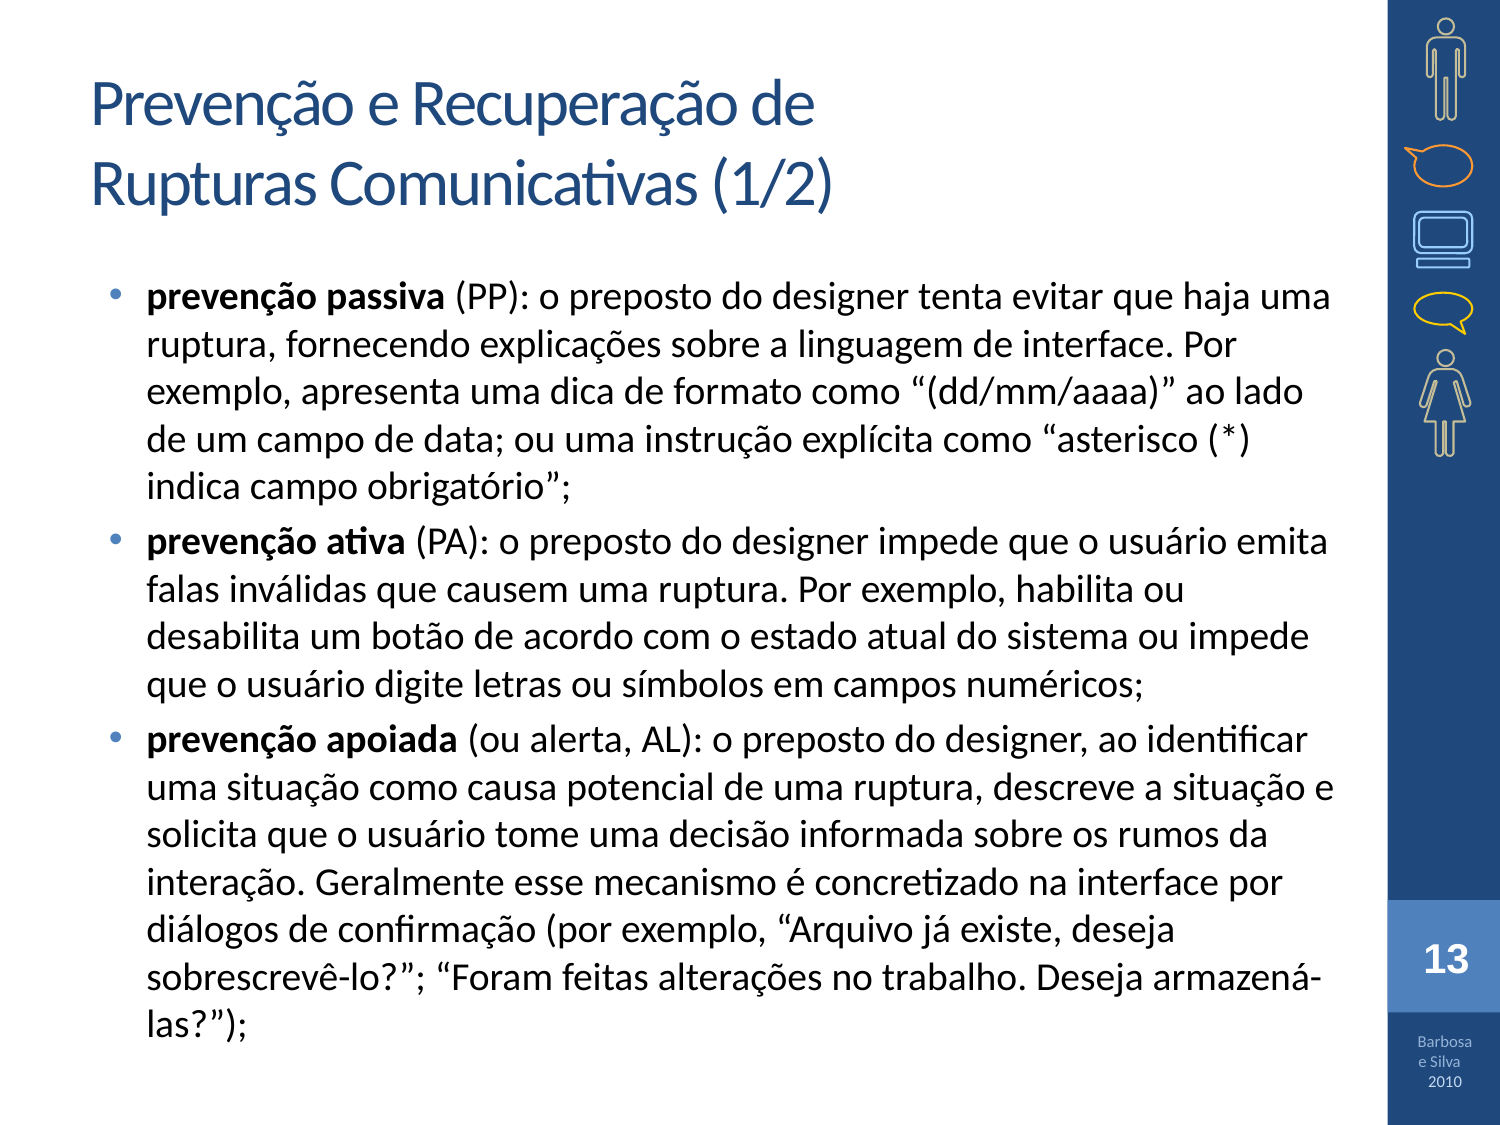

# Prevenção e Recuperação de Rupturas Comunicativas (1/2)
prevenção passiva (PP): o preposto do designer tenta evitar que haja uma ruptura, fornecendo explicações sobre a linguagem de interface. Por exemplo, apresenta uma dica de formato como “(dd/mm/aaaa)” ao lado de um campo de data; ou uma instrução explícita como “asterisco (*) indica campo obrigatório”;
prevenção ativa (PA): o preposto do designer impede que o usuário emita falas inválidas que causem uma ruptura. Por exemplo, habilita ou desabilita um botão de acordo com o estado atual do sistema ou impede que o usuário digite letras ou símbolos em campos numéricos;
prevenção apoiada (ou alerta, AL): o preposto do designer, ao identificar uma situação como causa potencial de uma ruptura, descreve a situação e solicita que o usuário tome uma decisão informada sobre os rumos da interação. Geralmente esse mecanismo é concretizado na interface por diálogos de confirmação (por exemplo, “Arquivo já existe, deseja sobrescrevê-lo?”; “Foram feitas alterações no trabalho. Deseja armazená-las?”);